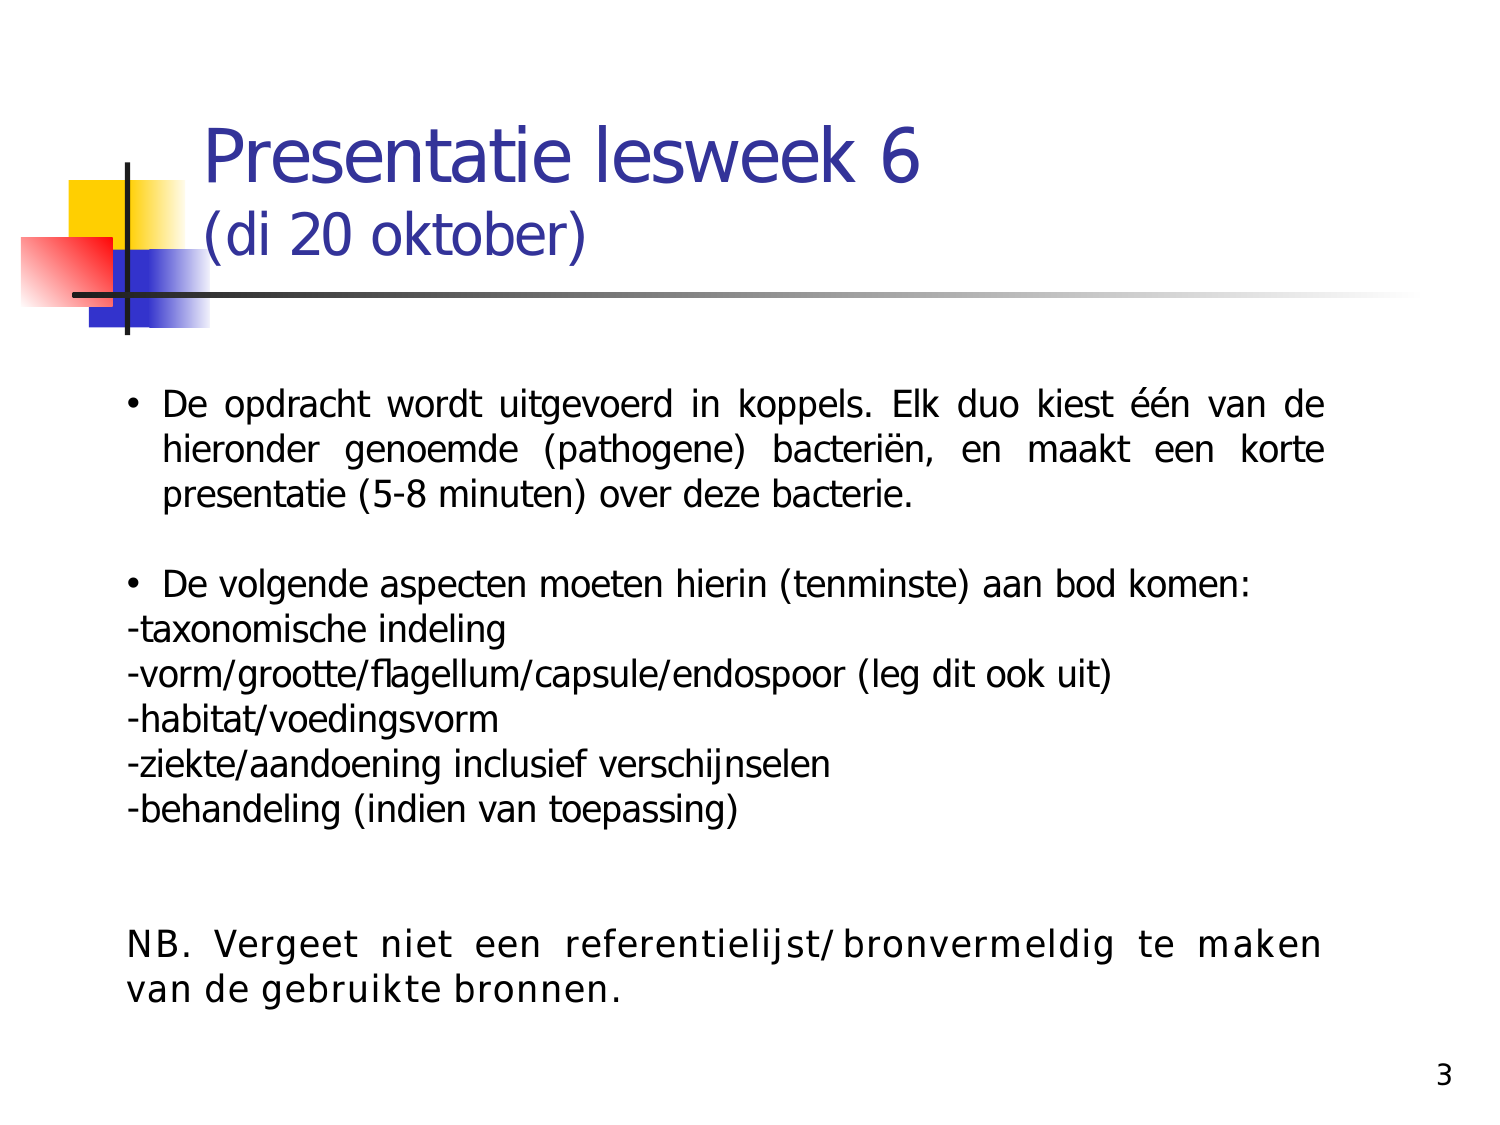

# Presentatie lesweek 6 (di 20 oktober)
De opdracht wordt uitgevoerd in koppels. Elk duo kiest één van de hieronder genoemde (pathogene) bacteriën, en maakt een korte presentatie (5-8 minuten) over deze bacterie.

De volgende aspecten moeten hierin (tenminste) aan bod komen:
-taxonomische indeling
-vorm/grootte/flagellum/capsule/endospoor (leg dit ook uit)
-habitat/voedingsvorm
-ziekte/aandoening inclusief verschijnselen
-behandeling (indien van toepassing)

NB. Vergeet niet een referentielijst/bronvermeldig te maken van de gebruikte bronnen.
3